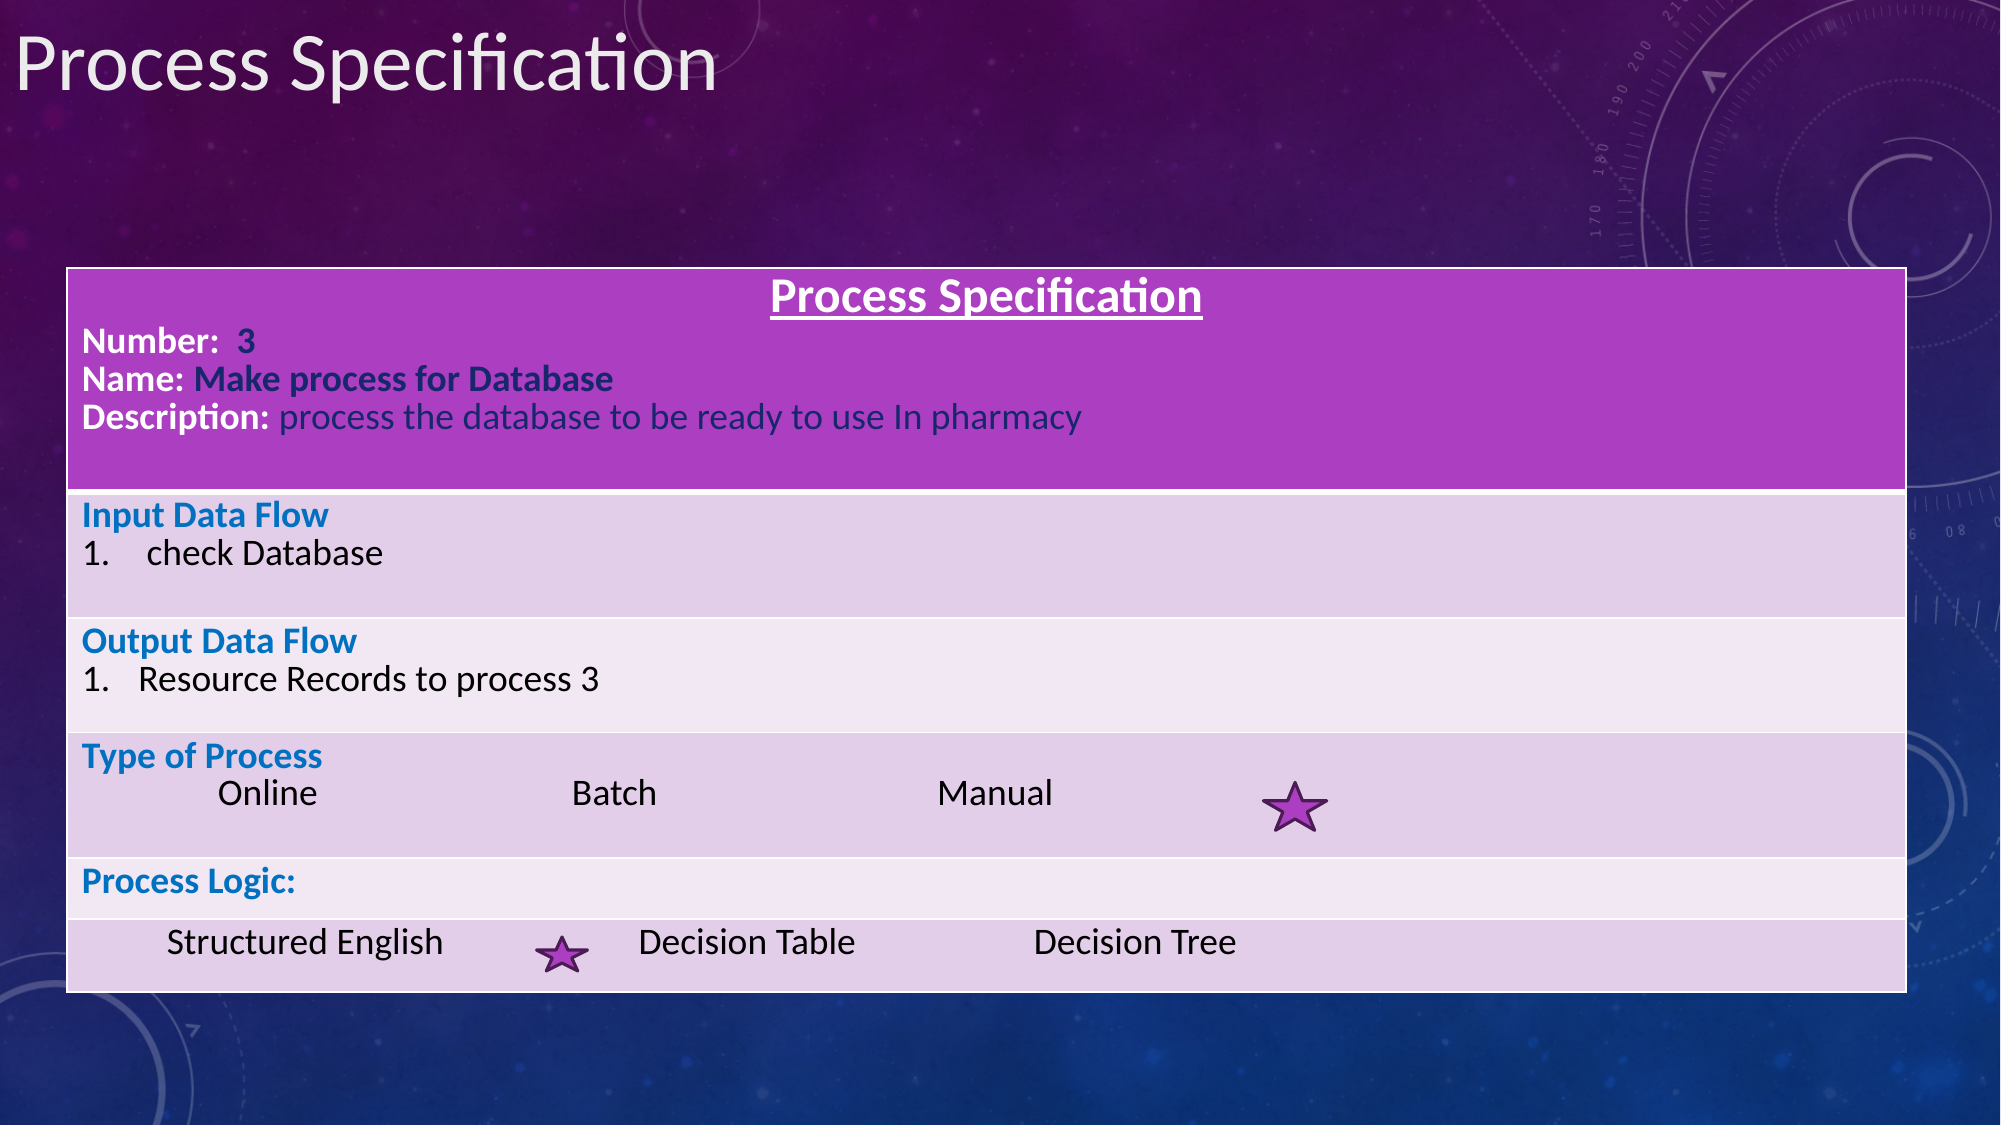

Process Specification
| Process Specification Number: 3 Name: Make process for Database Description: process the database to be ready to use In pharmacy |
| --- |
| Input Data Flow check Database |
| Output Data Flow Resource Records to process 3 |
| Type of Process Online Batch Manual |
| Process Logic: |
| Structured English Decision Table Decision Tree |